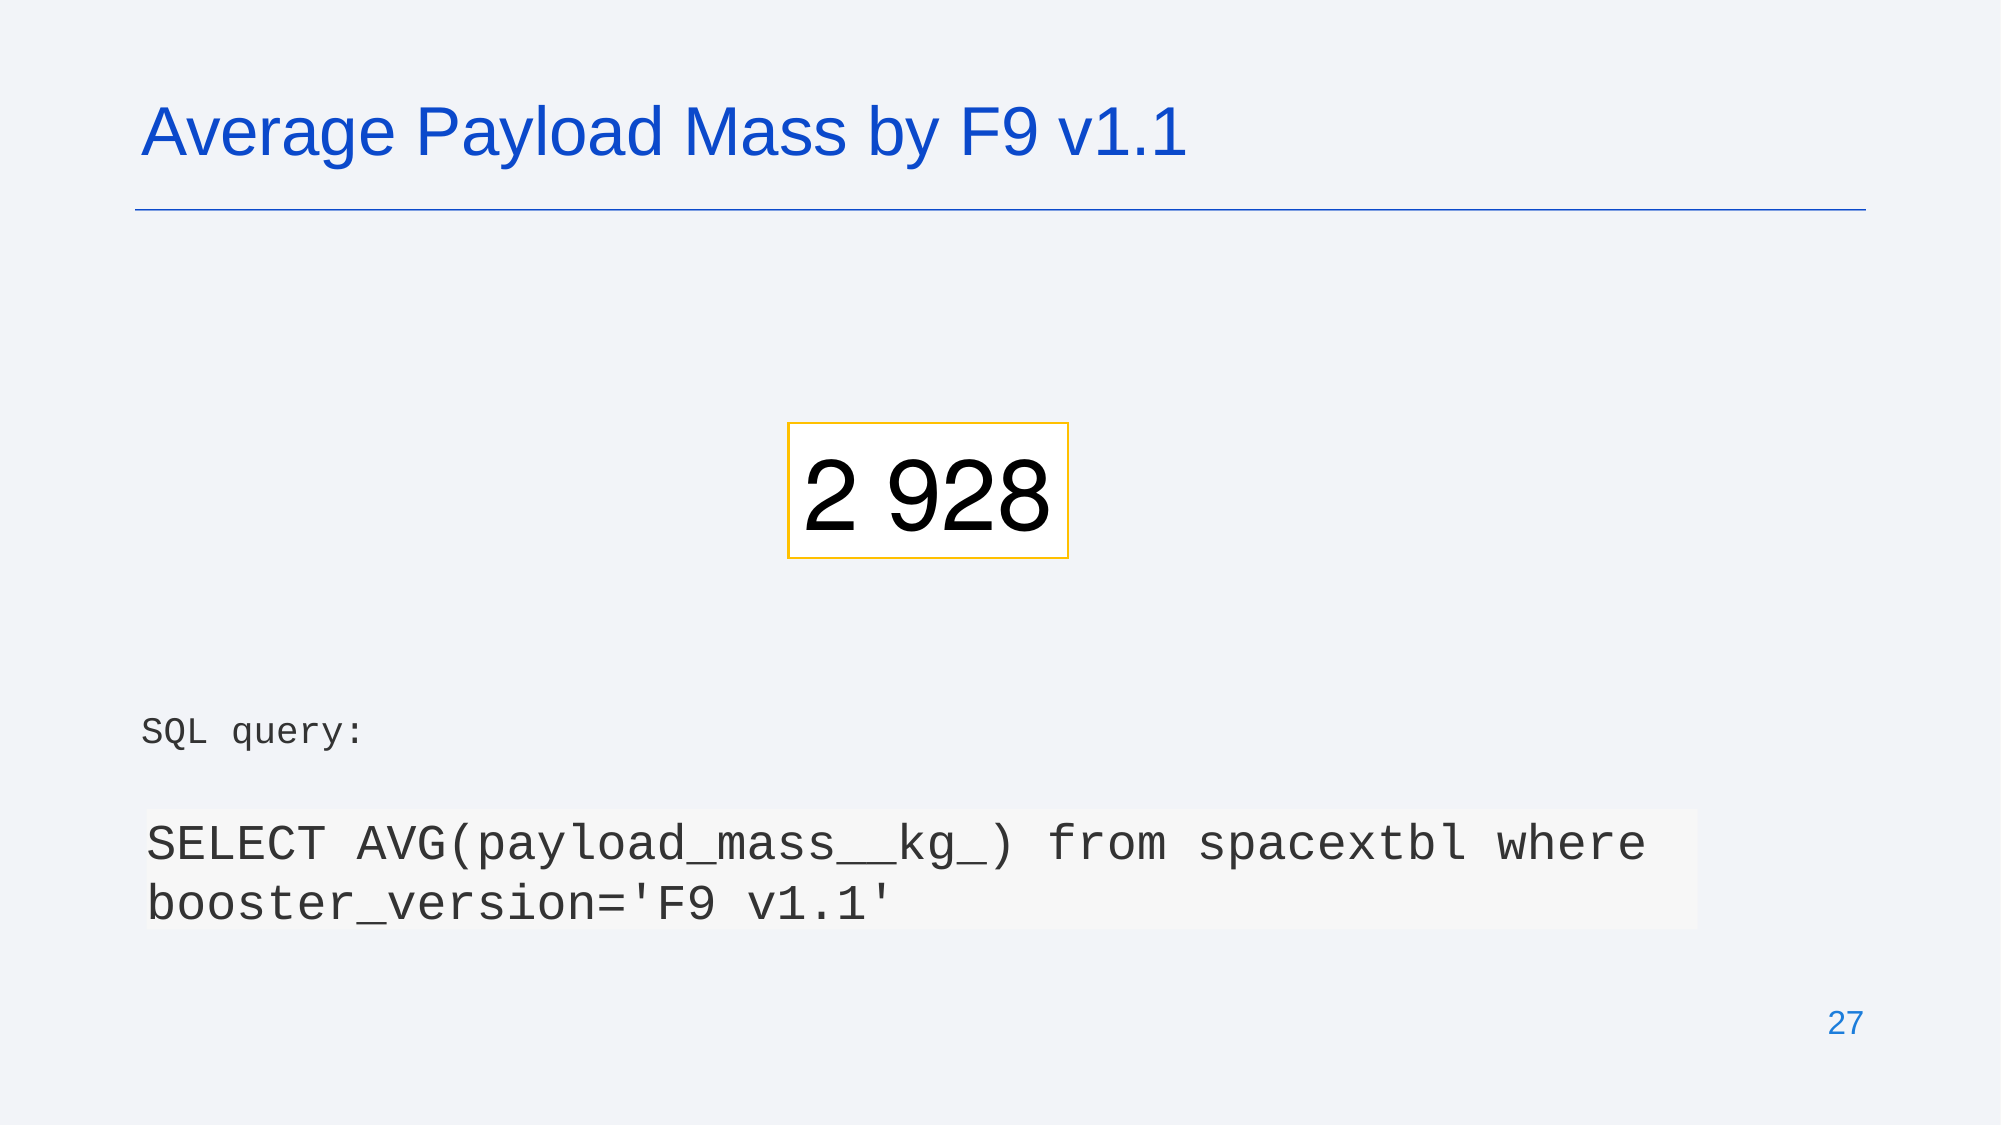

Average Payload Mass by F9 v1.1
2 928
SQL query:
SELECT AVG(payload_mass__kg_) from spacextbl where booster_version='F9 v1.1'
27